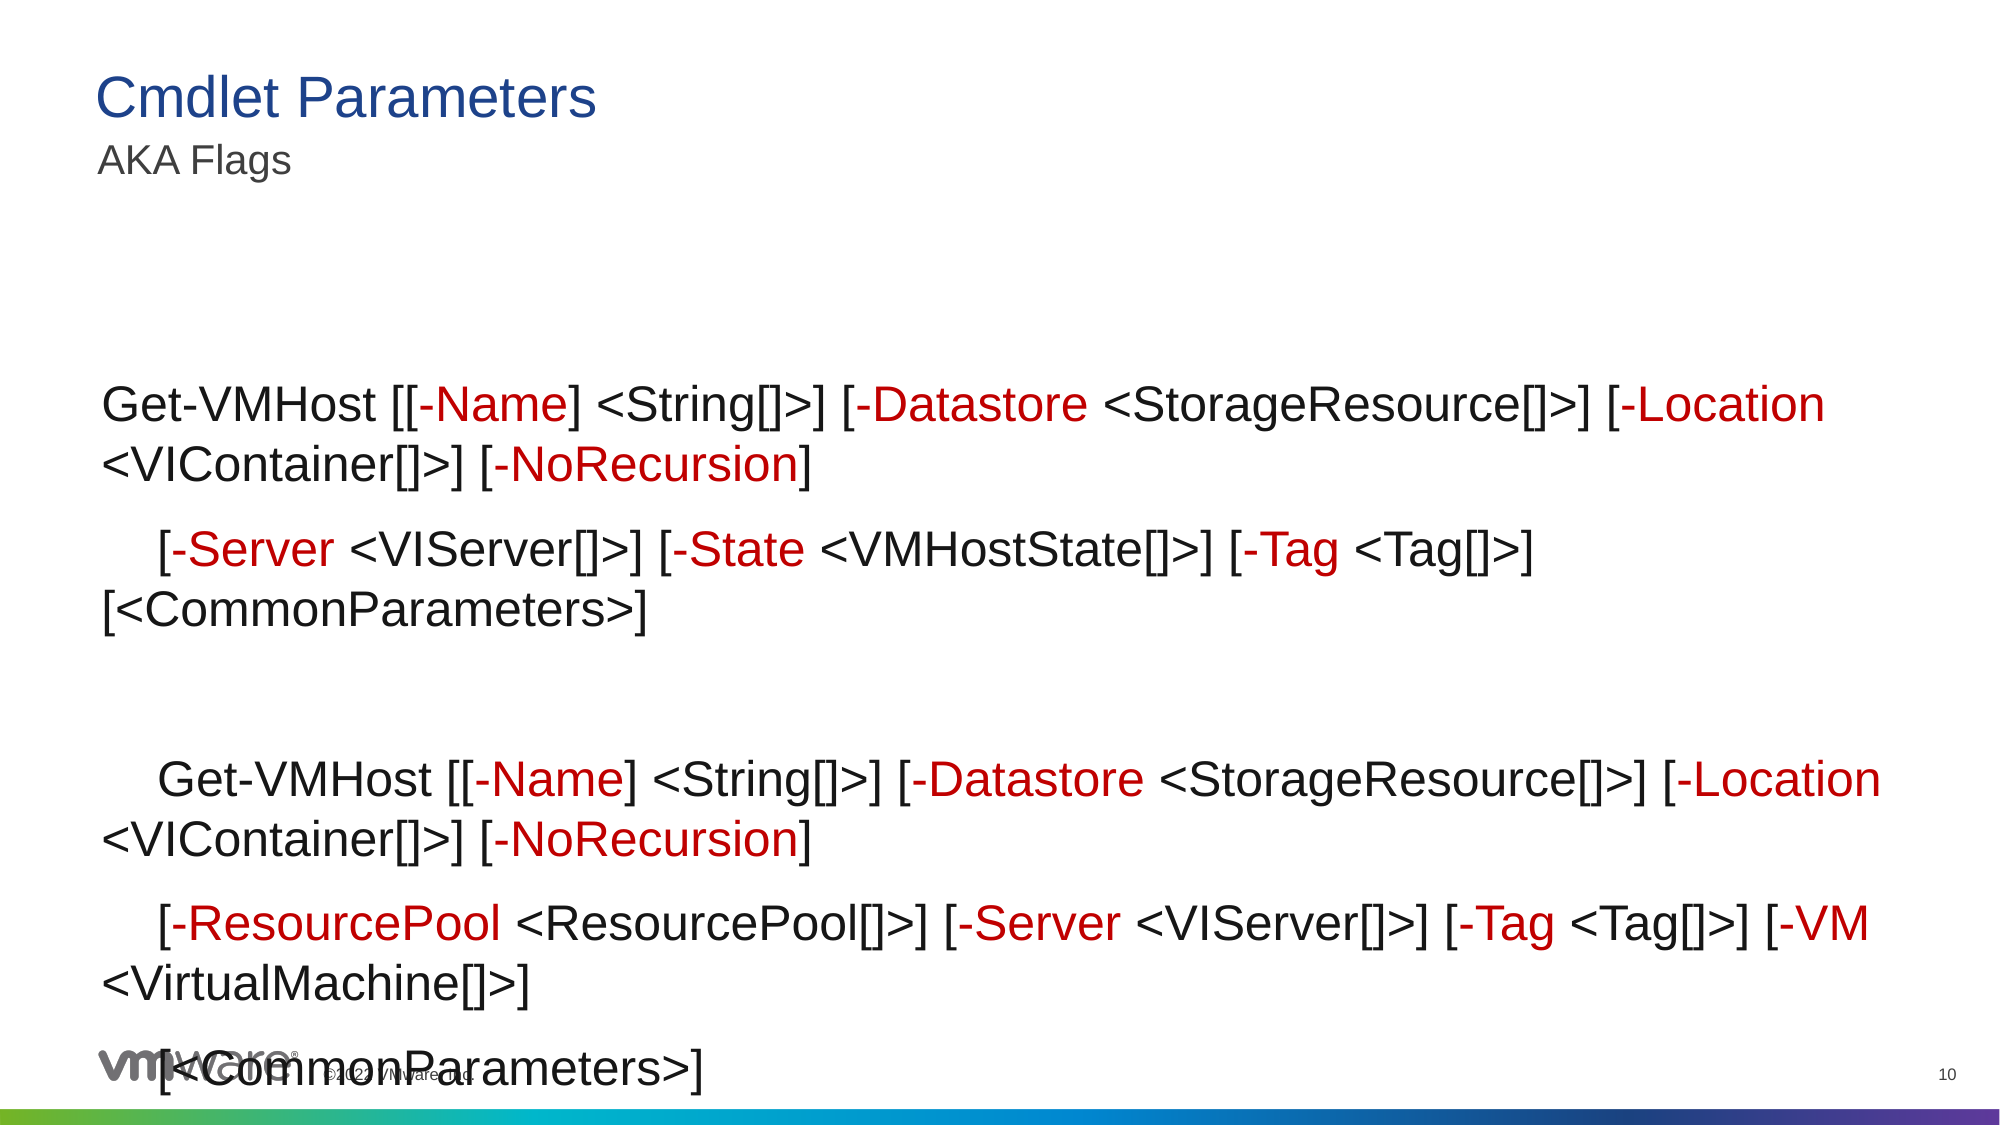

# Cmdlet Parameters
AKA Flags
Get-VMHost [[-Name] <String[]>] [-Datastore <StorageResource[]>] [-Location <VIContainer[]>] [-NoRecursion]
    [-Server <VIServer[]>] [-State <VMHostState[]>] [-Tag <Tag[]>] [<CommonParameters>]

    Get-VMHost [[-Name] <String[]>] [-Datastore <StorageResource[]>] [-Location <VIContainer[]>] [-NoRecursion]
    [-ResourcePool <ResourcePool[]>] [-Server <VIServer[]>] [-Tag <Tag[]>] [-VM <VirtualMachine[]>]
    [<CommonParameters>]